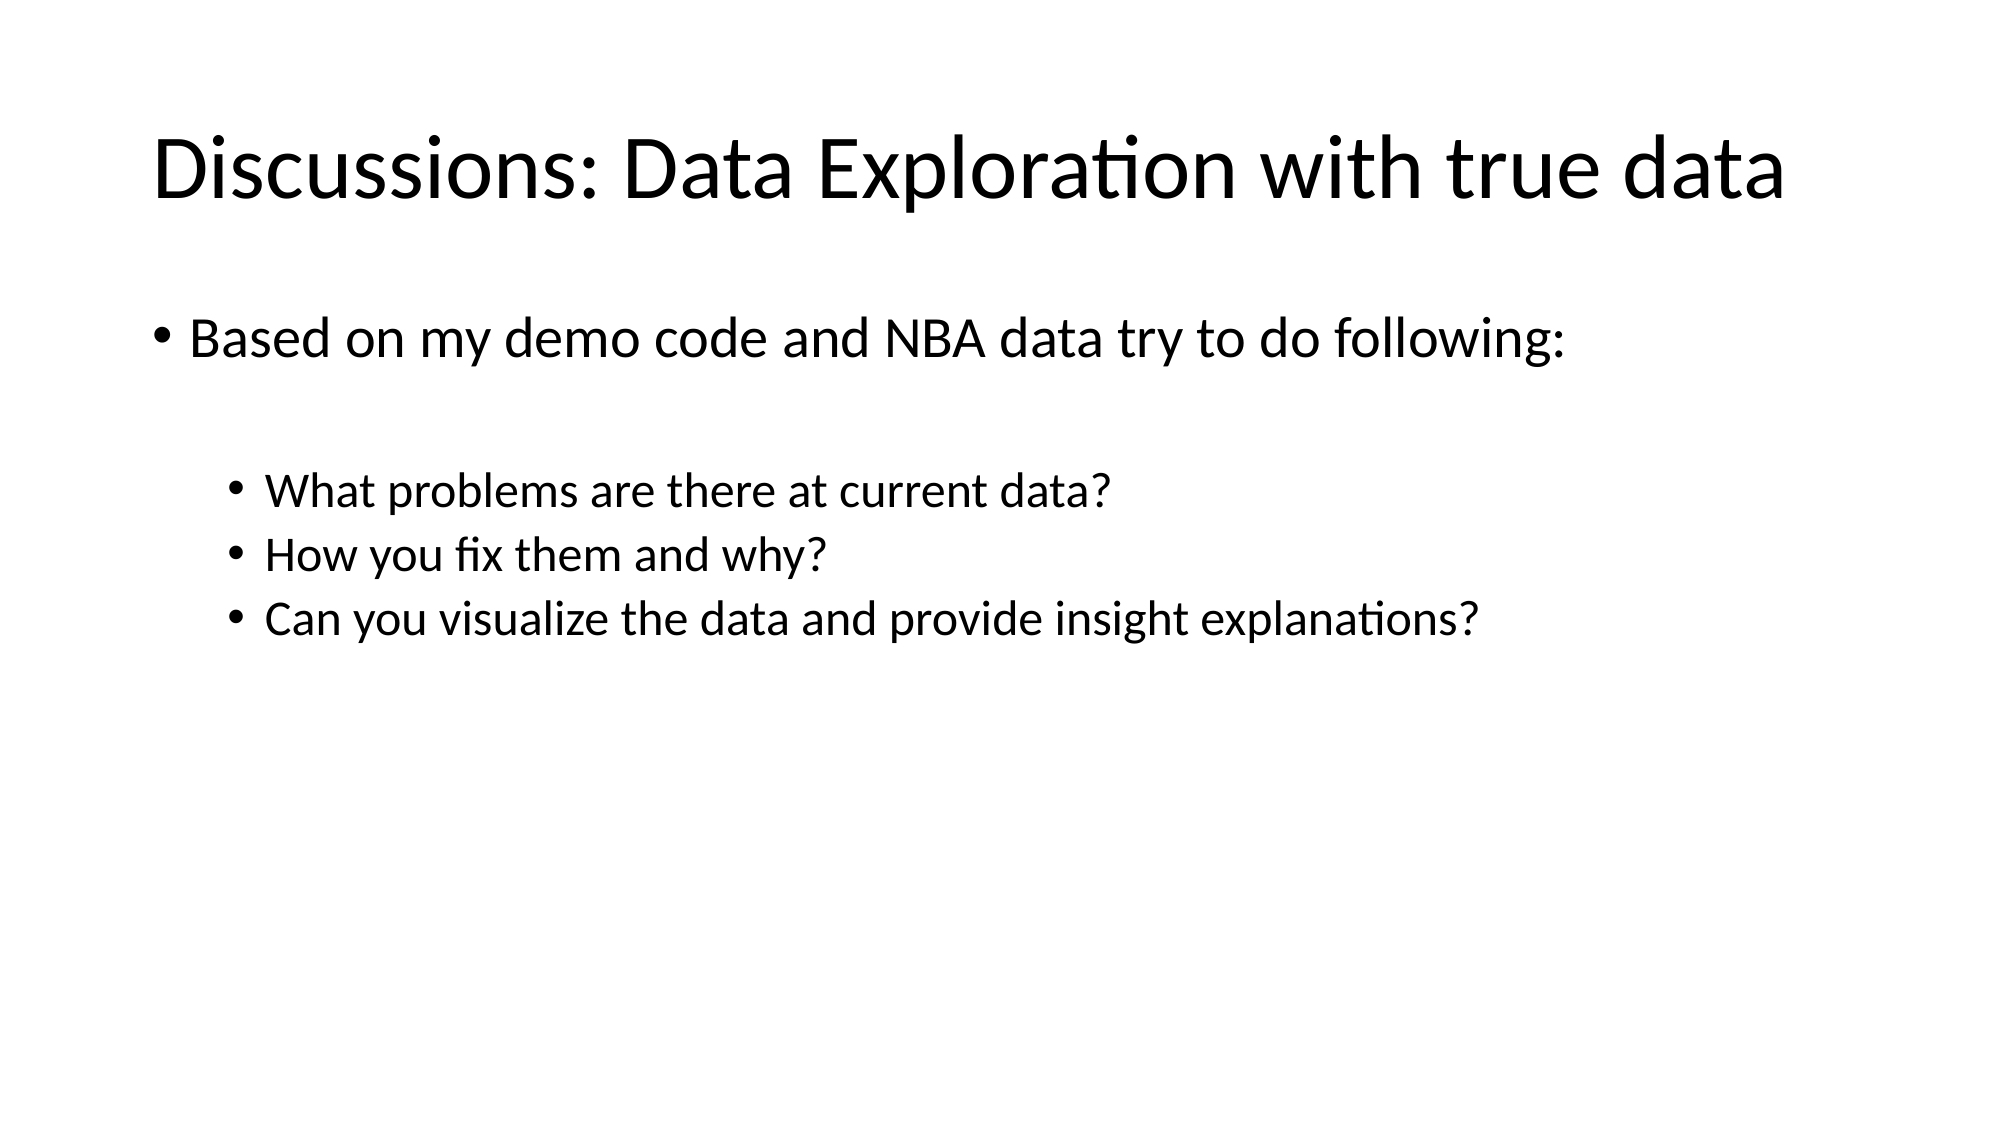

# Discussions: Data Exploration with true data
Based on my demo code and NBA data try to do following:

What problems are there at current data?
How you fix them and why?
Can you visualize the data and provide insight explanations?